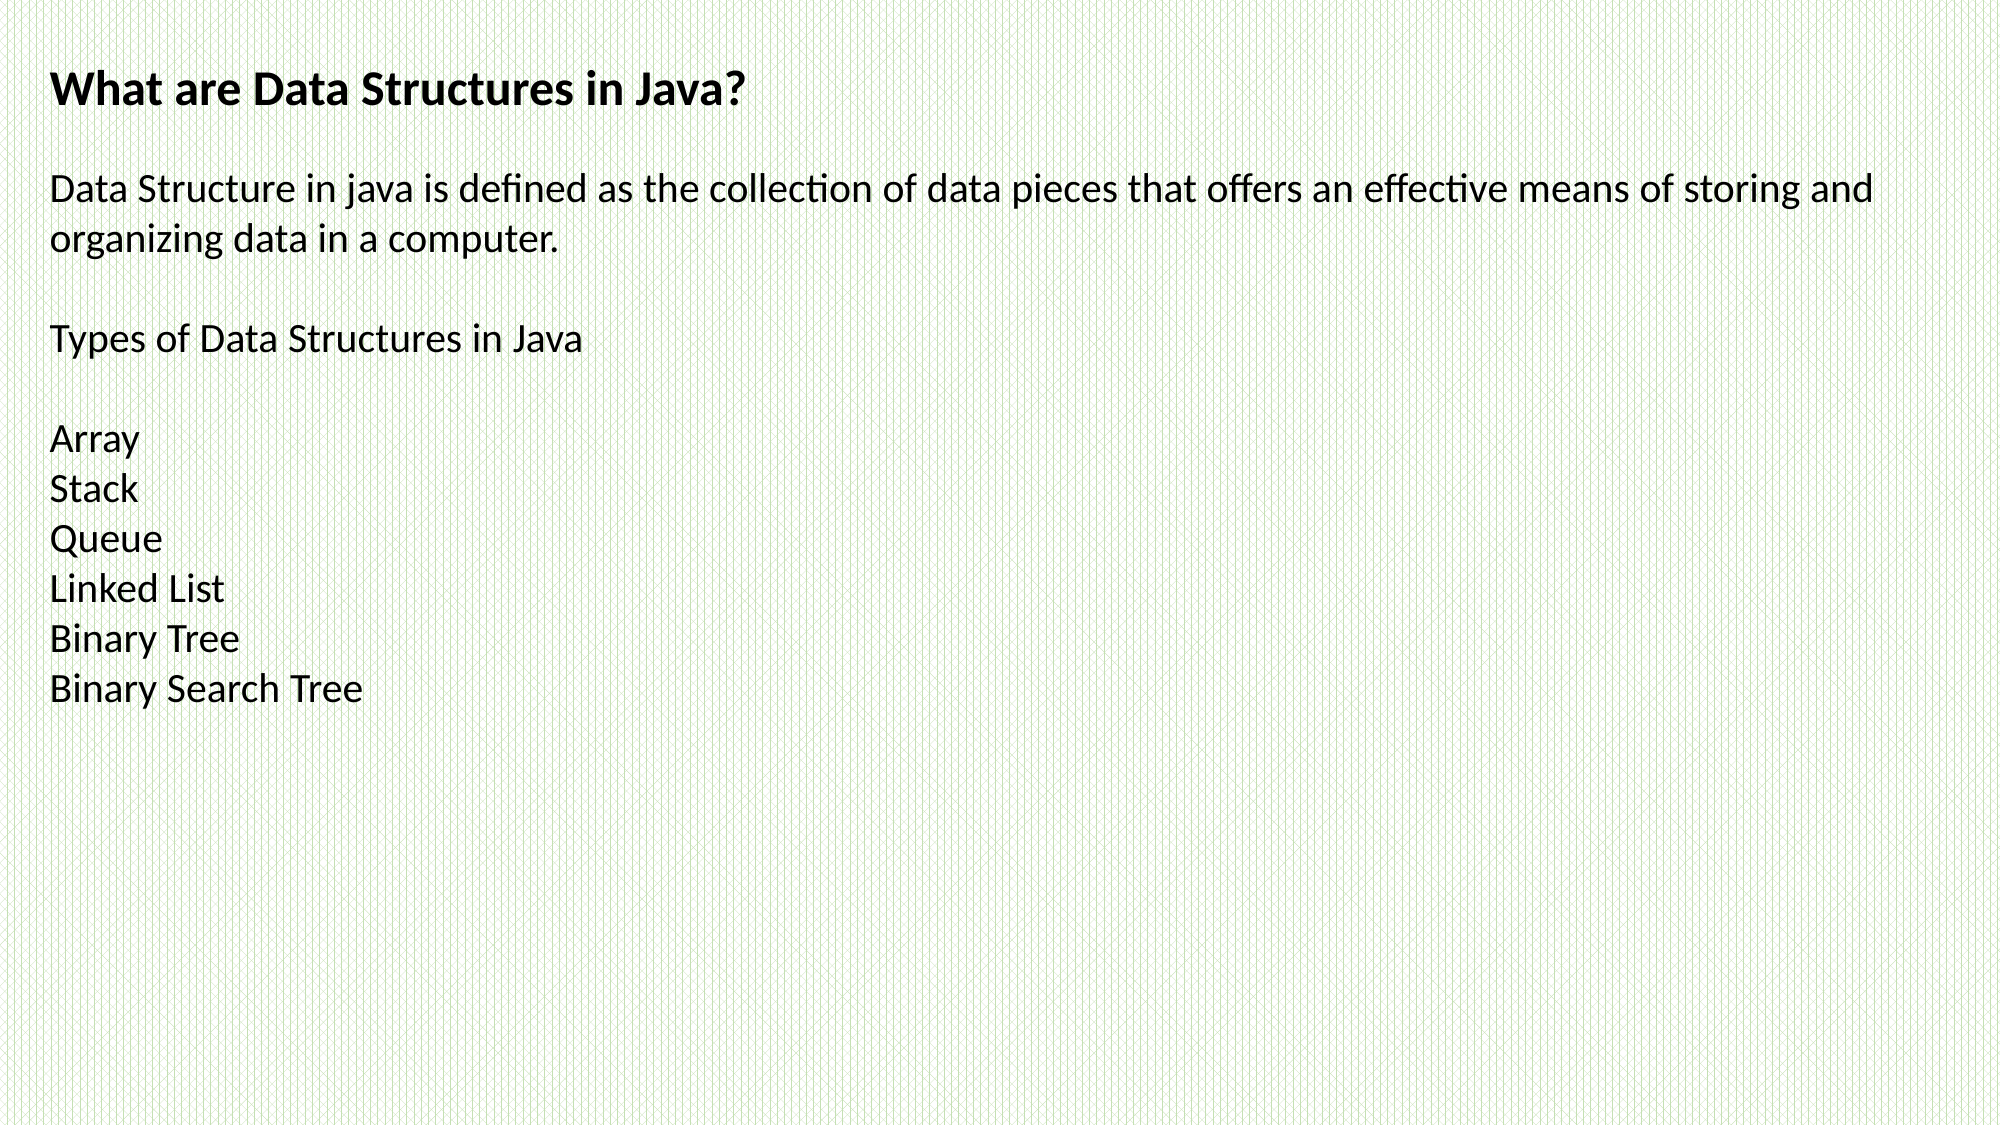

What are Data Structures in Java?

Data Structure in java is defined as the collection of data pieces that offers an effective means of storing and organizing data in a computer.

Types of Data Structures in Java

Array
Stack
Queue
Linked List
Binary Tree
Binary Search Tree